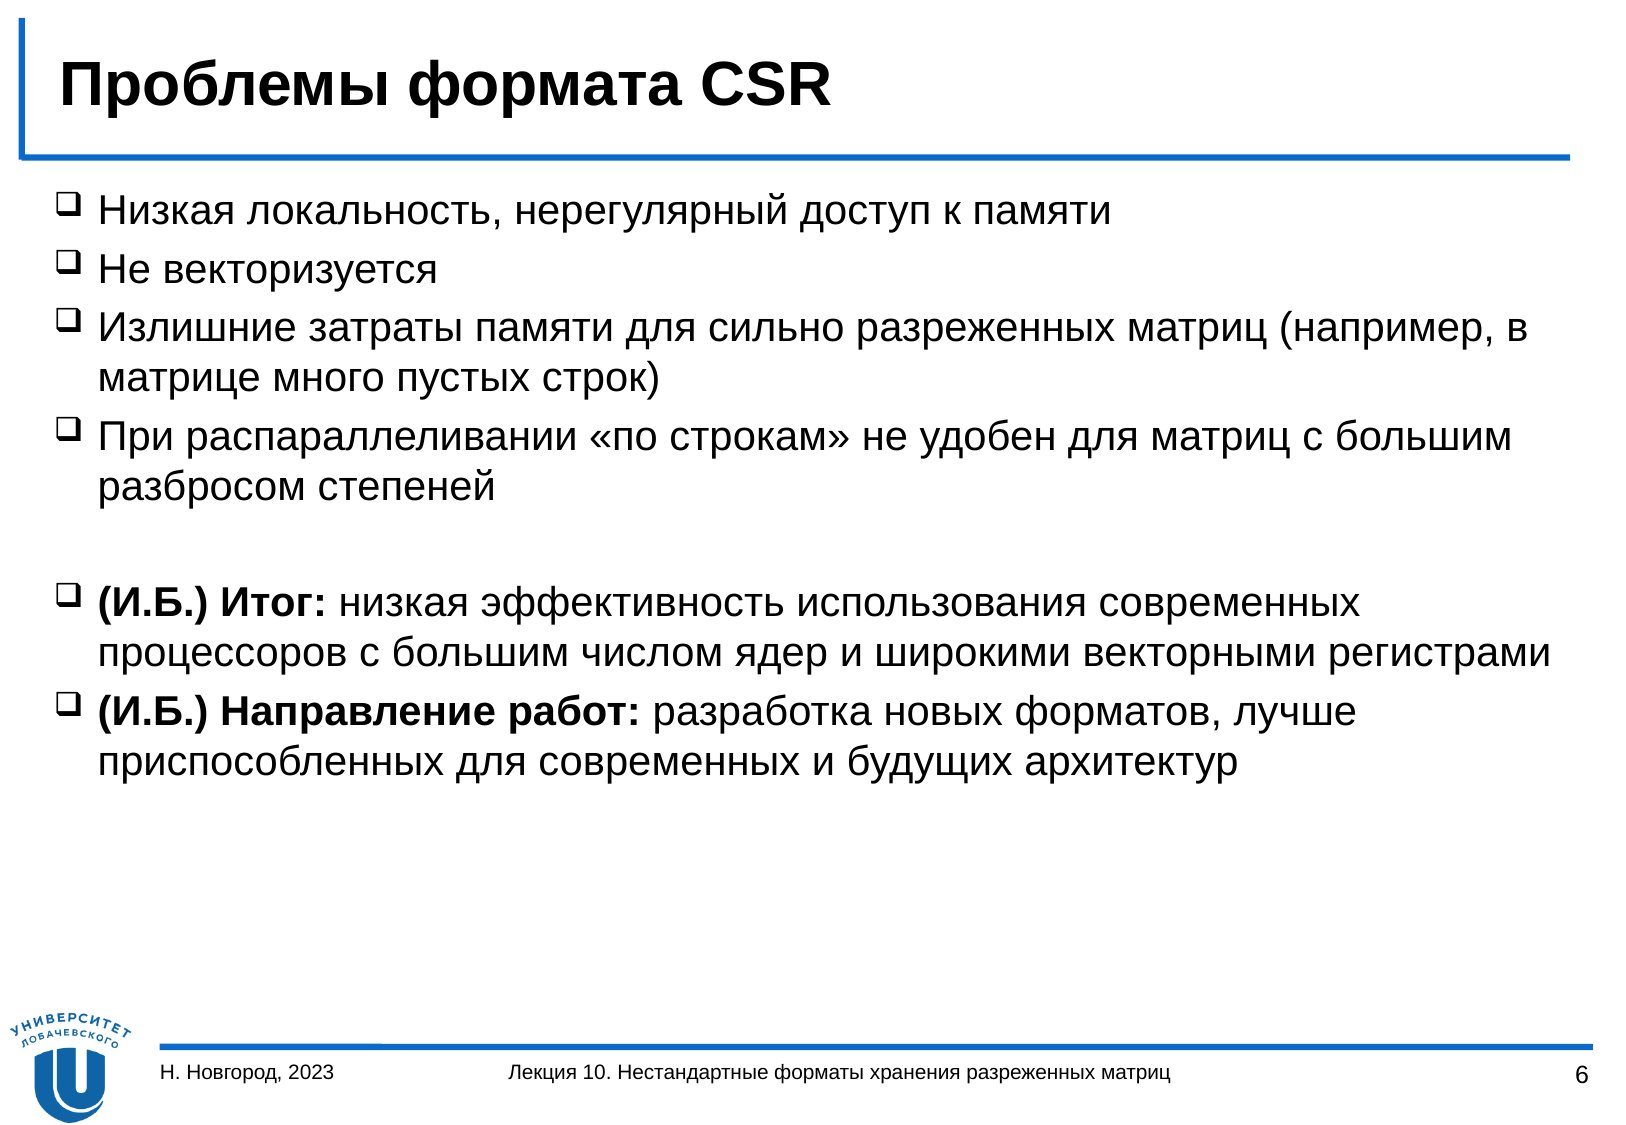

# Проблемы формата CSR
Низкая локальность, нерегулярный доступ к памяти
Не векторизуется
Излишние затраты памяти для сильно разреженных матриц (например, в матрице много пустых строк)
При распараллеливании «по строкам» не удобен для матриц с большим разбросом степеней

(И.Б.) Итог: низкая эффективность использования современных процессоров с большим числом ядер и широкими векторными регистрами
(И.Б.) Направление работ: разработка новых форматов, лучше приспособленных для современных и будущих архитектур
Н. Новгород, 2023
Лекция 10. Нестандартные форматы хранения разреженных матриц
6